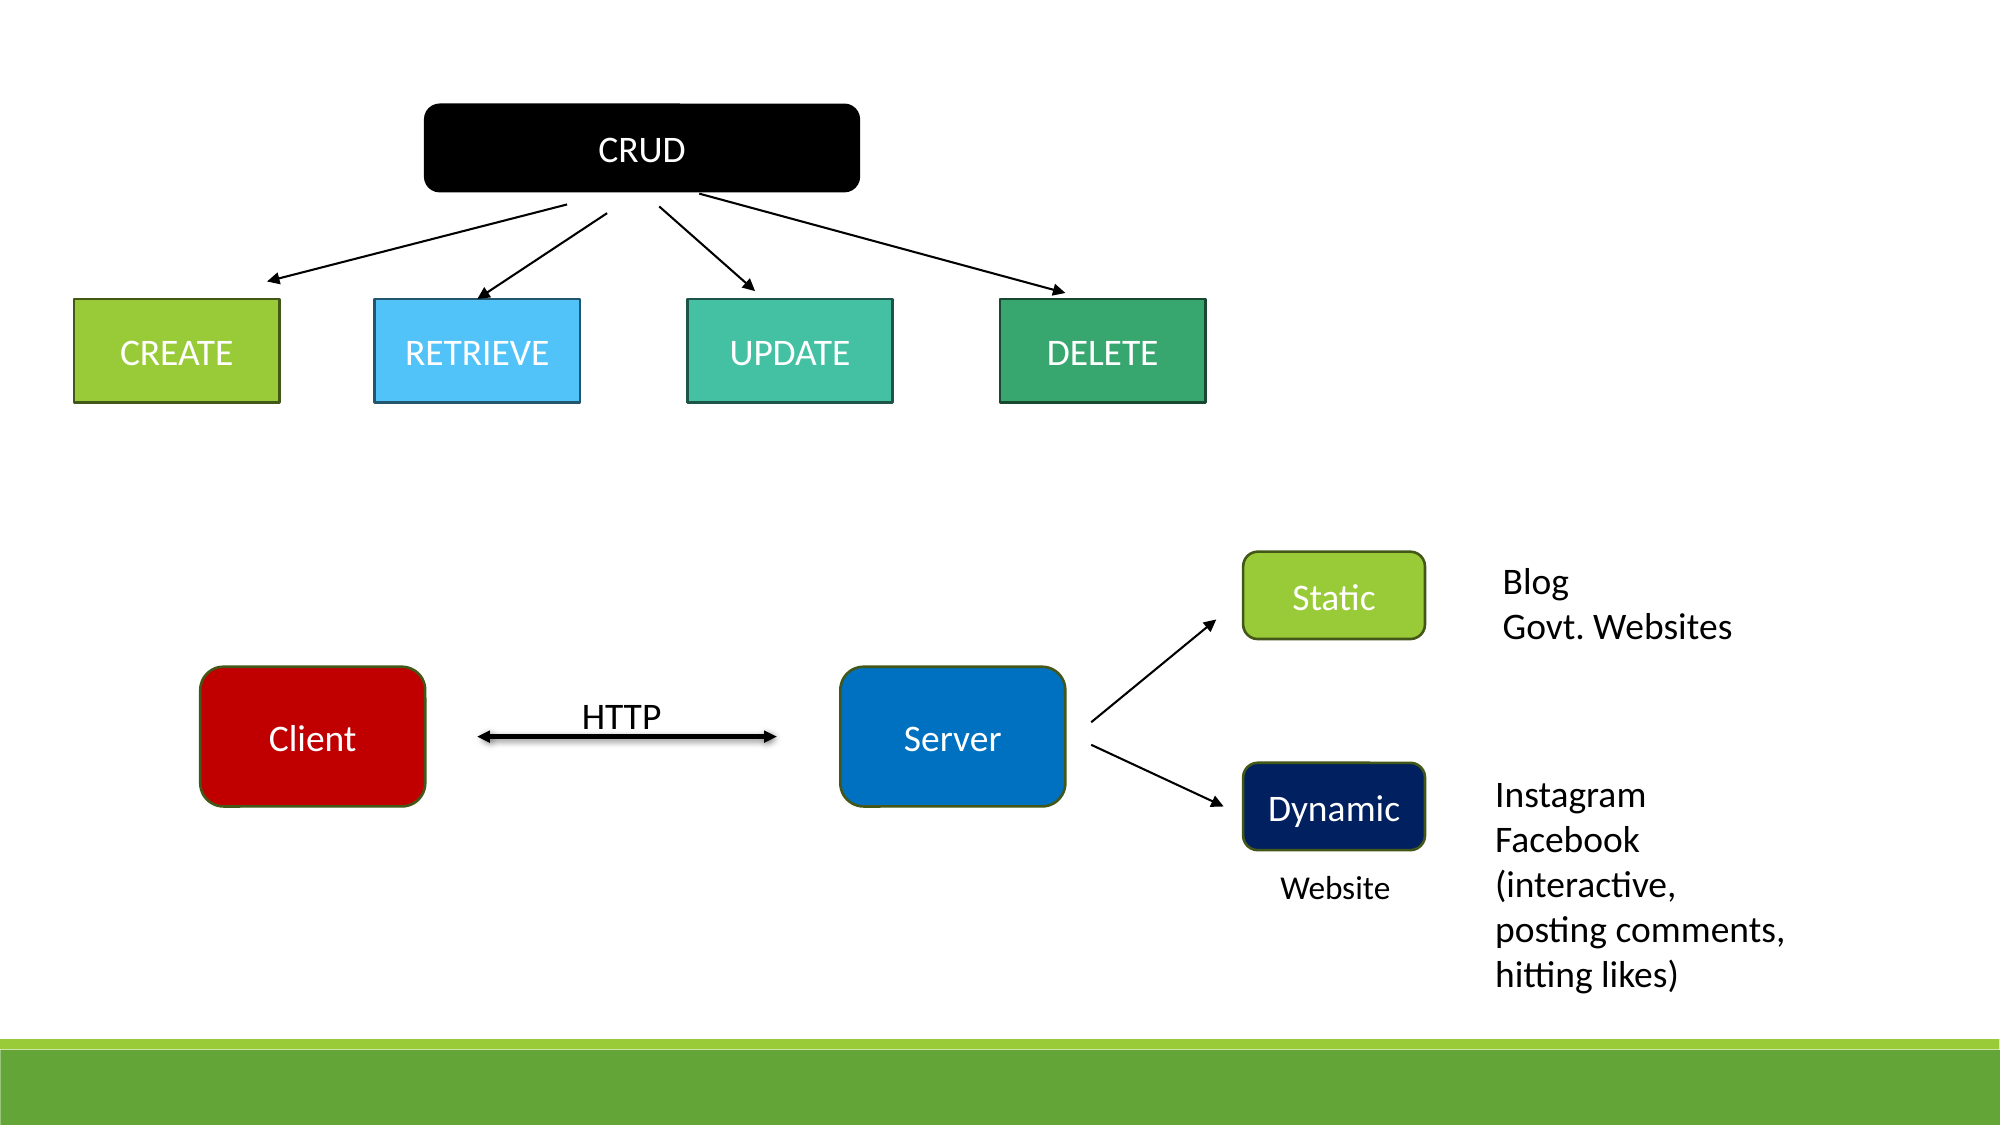

CRUD
CREATE
RETRIEVE
UPDATE
DELETE
Blog
Govt. Websites
Static
Client
Server
HTTP
Dynamic
Instagram
Facebook (interactive, posting comments, hitting likes)
Website